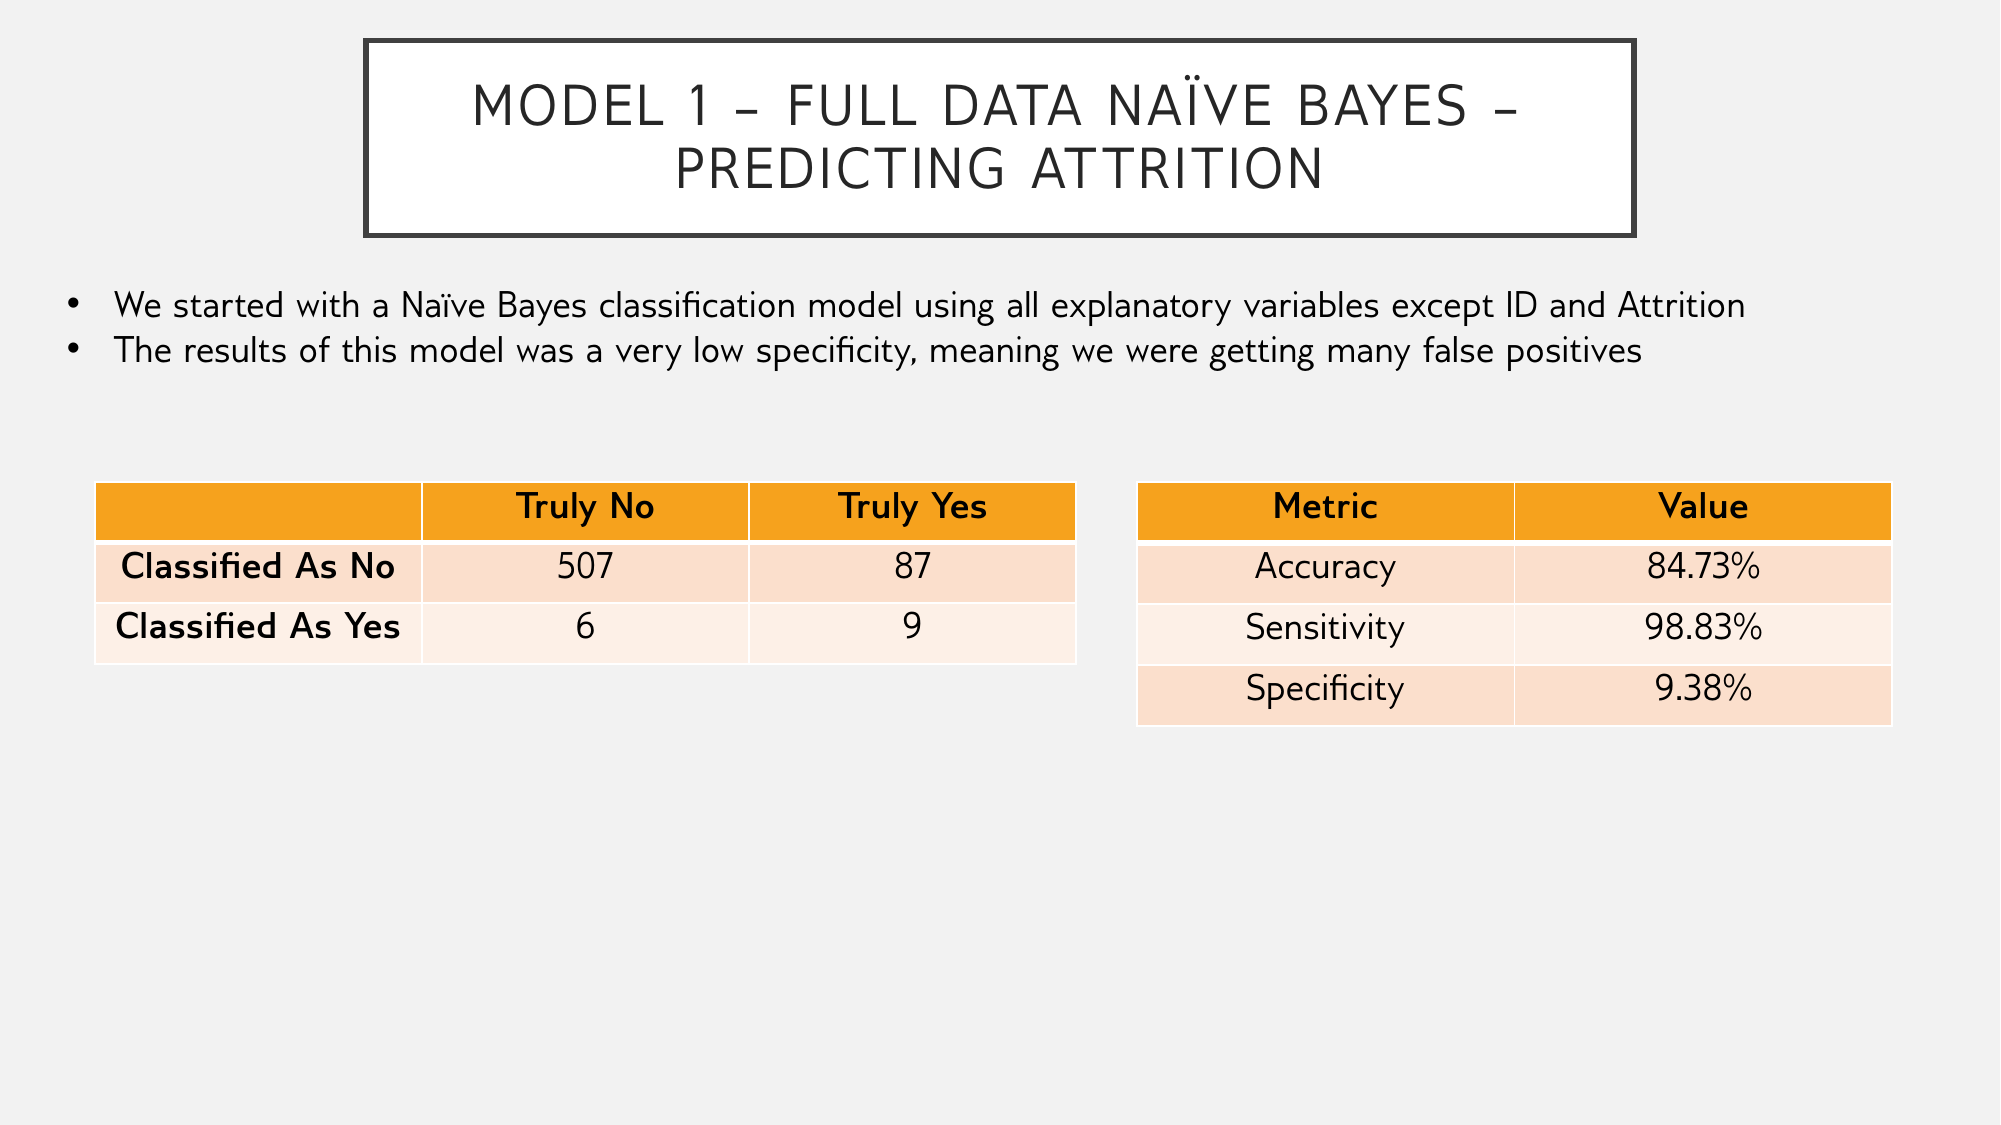

# Model 1 – Full Data Naïve Bayes – Predicting Attrition
We started with a Naïve Bayes classification model using all explanatory variables except ID and Attrition
The results of this model was a very low specificity, meaning we were getting many false positives

|  | Truly No | Truly Yes |
| --- | --- | --- |
| Classified As No | 507 | 87 |
| Classified As Yes | 6 | 9 |
| Metric | Value |
| --- | --- |
| Accuracy | 84.73% |
| Sensitivity | 98.83% |
| Specificity | 9.38% |